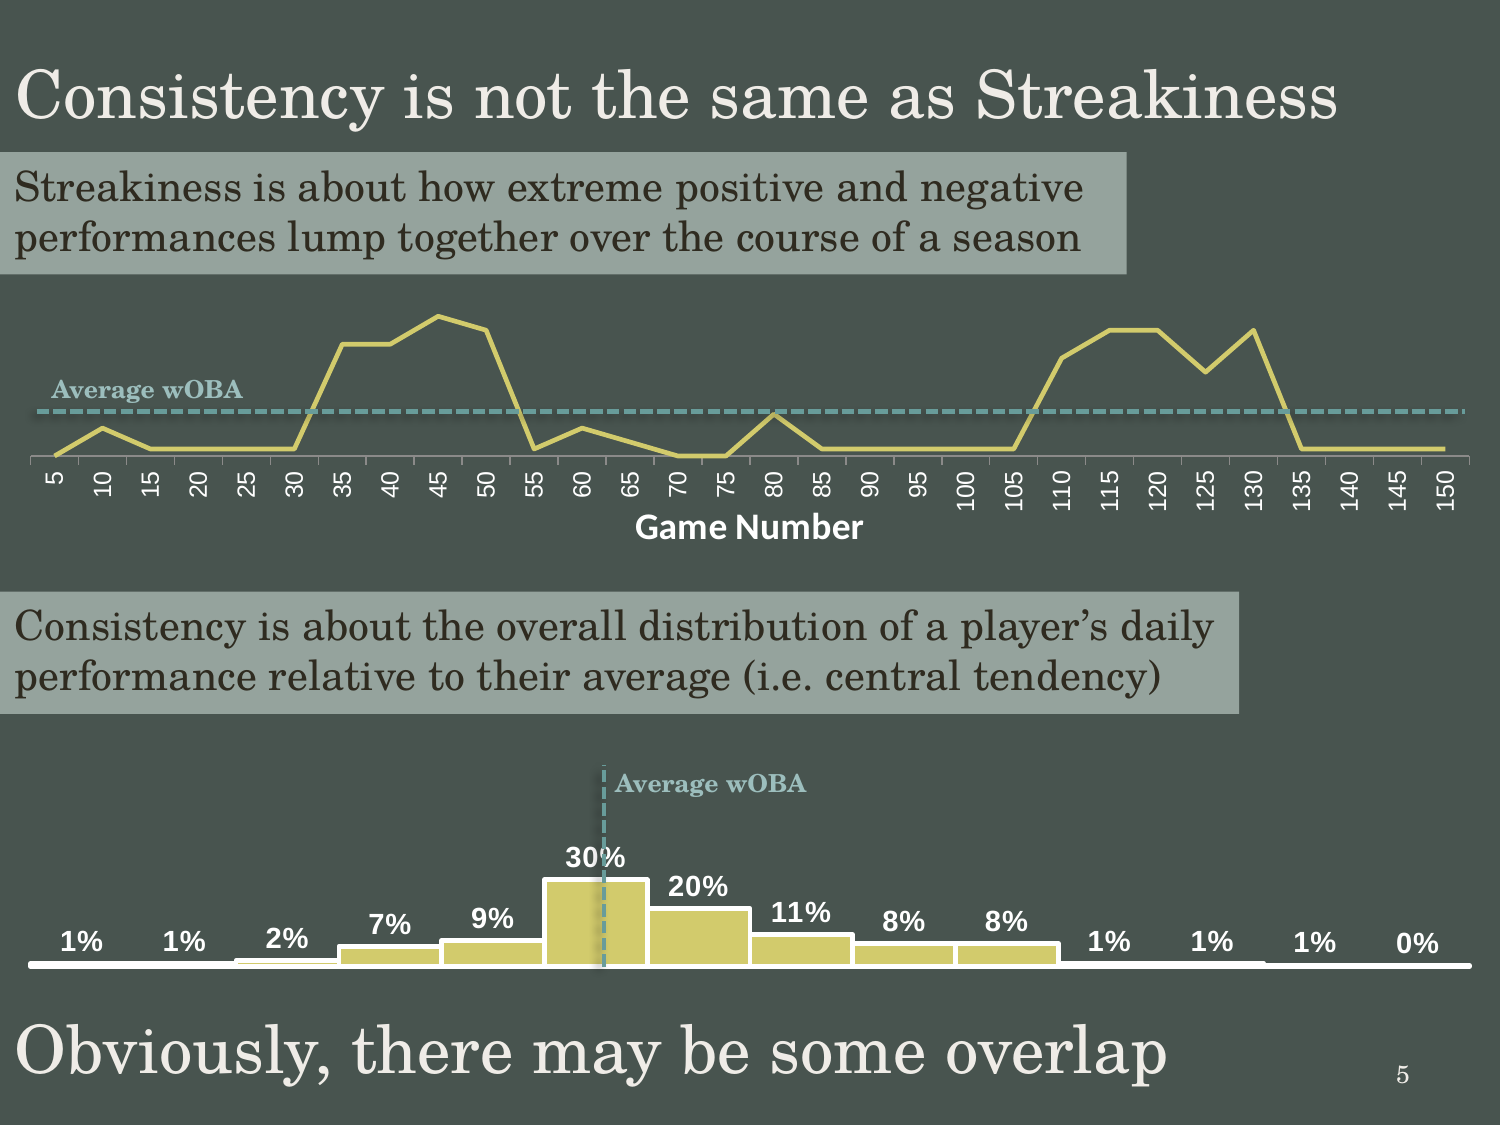

Consistency is not the same as Streakiness

### Chart

| Category | Series 1 |
|---|---|
| 5.0 | 0.0 |
| 10.0 | 0.2 |
| 15.0 | 0.05 |
| 20.0 | 0.05 |
| 25.0 | 0.05 |
| 30.0 | 0.05 |
| 35.0 | 0.8 |
| 40.0 | 0.8 |
| 45.0 | 1.0 |
| 50.0 | 0.9 |
| 55.0 | 0.05 |
| 60.0 | 0.2 |
| 65.0 | 0.1 |
| 70.0 | 0.0 |
| 75.0 | 0.0 |
| 80.0 | 0.3 |
| 85.0 | 0.05 |
| 90.0 | 0.05 |
| 95.0 | 0.05 |
| 100.0 | 0.05 |
| 105.0 | 0.05 |
| 110.0 | 0.7 |
| 115.0 | 0.9 |
| 120.0 | 0.9 |
| 125.0 | 0.6 |
| 130.0 | 0.9 |
| 135.0 | 0.05 |
| 140.0 | 0.05 |
| 145.0 | 0.05 |
| 150.0 | 0.05 |
# Streakiness is about how extreme positive and negative performances lump together over the course of a season
Average wOBA

### Chart

| Category | Series 1 |
|---|---|
| 0.1 | 0.01 |
| 0.2 | 0.01 |
| 0.3 | 0.02 |
| 0.4 | 0.07 |
| 0.5 | 0.09 |
| 0.6 | 0.3 |
| 0.7 | 0.2 |
| 0.8 | 0.11 |
| 0.9 | 0.08 |
| 1.0 | 0.08 |
| 1.1 | 0.01 |
| 1.2 | 0.01 |
| 1.3 | 0.005 |
| 1.4 | 0.00294909752962185 |
Consistency is about the overall distribution of a player’s daily performance relative to their average (i.e. central tendency)
Average wOBA
Obviously, there may be some overlap
5